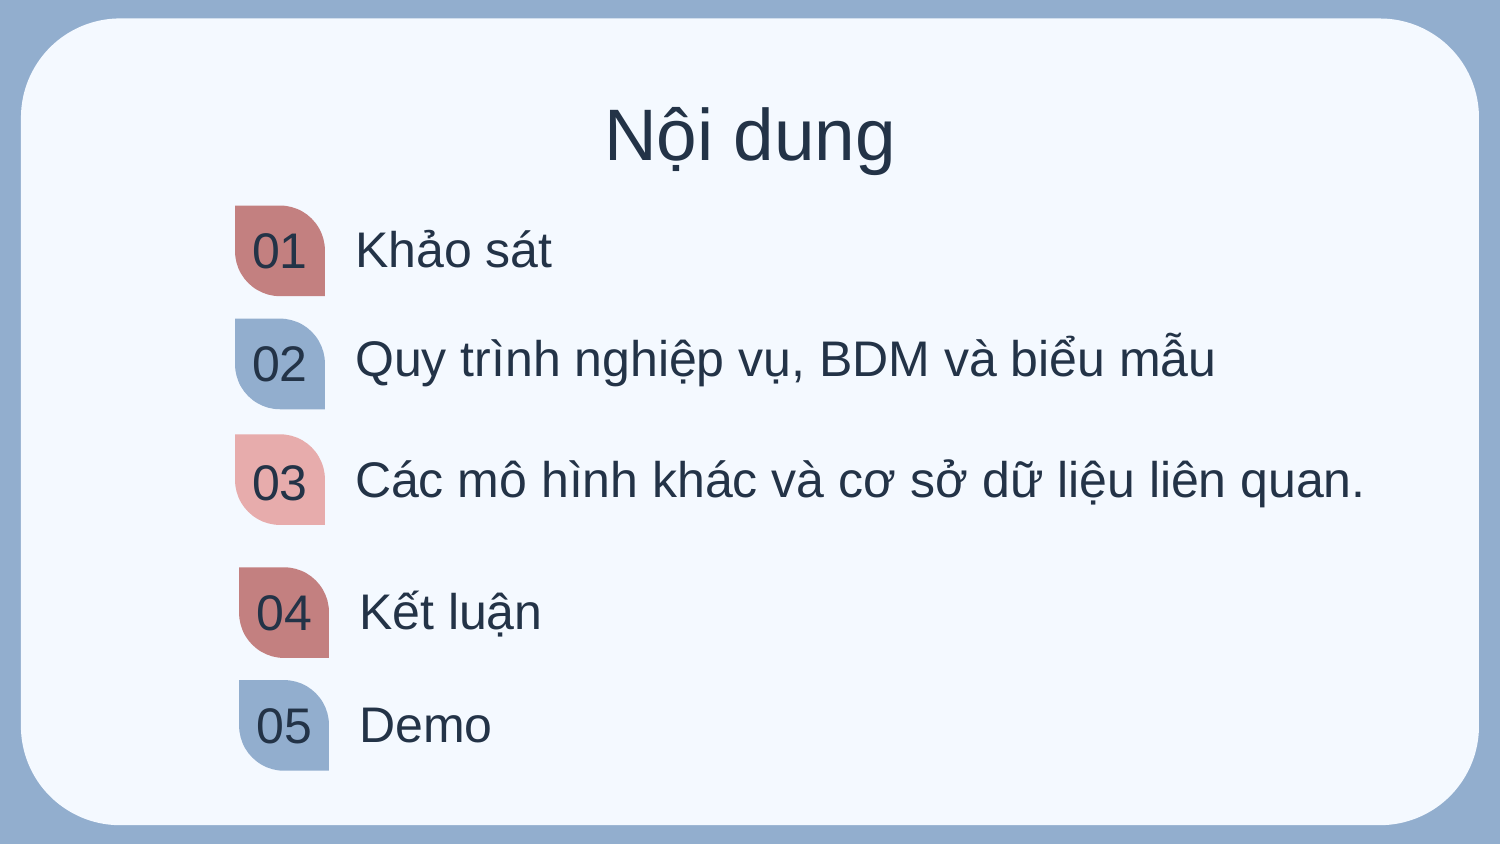

# Nội dung

Khảo sát
01
Quy trình nghiệp vụ, BDM và biểu mẫu

02

03
Các mô hình khác và cơ sở dữ liệu liên quan.

Kết luận
04

Demo
05